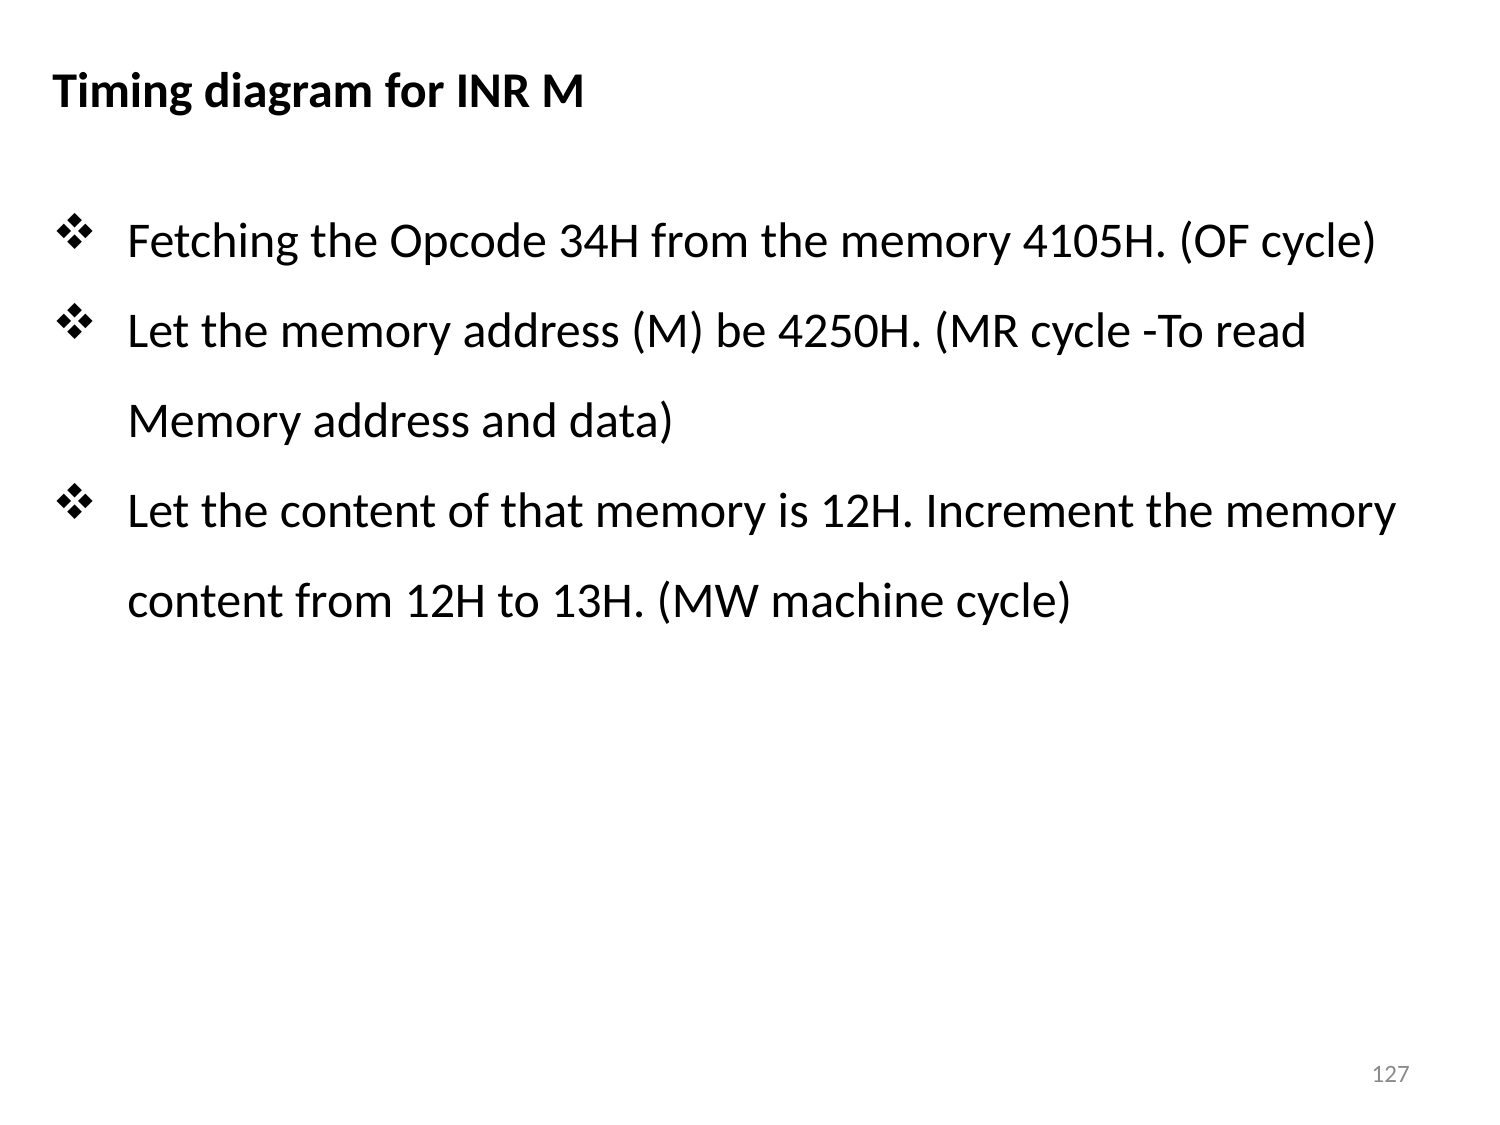

Timing diagram for INR M

Fetching the Opcode 34H from the memory 4105H. (OF cycle)
Let the memory address (M) be 4250H. (MR cycle -To read Memory address and data)
Let the content of that memory is 12H. Increment the memory content from 12H to 13H. (MW machine cycle)
127